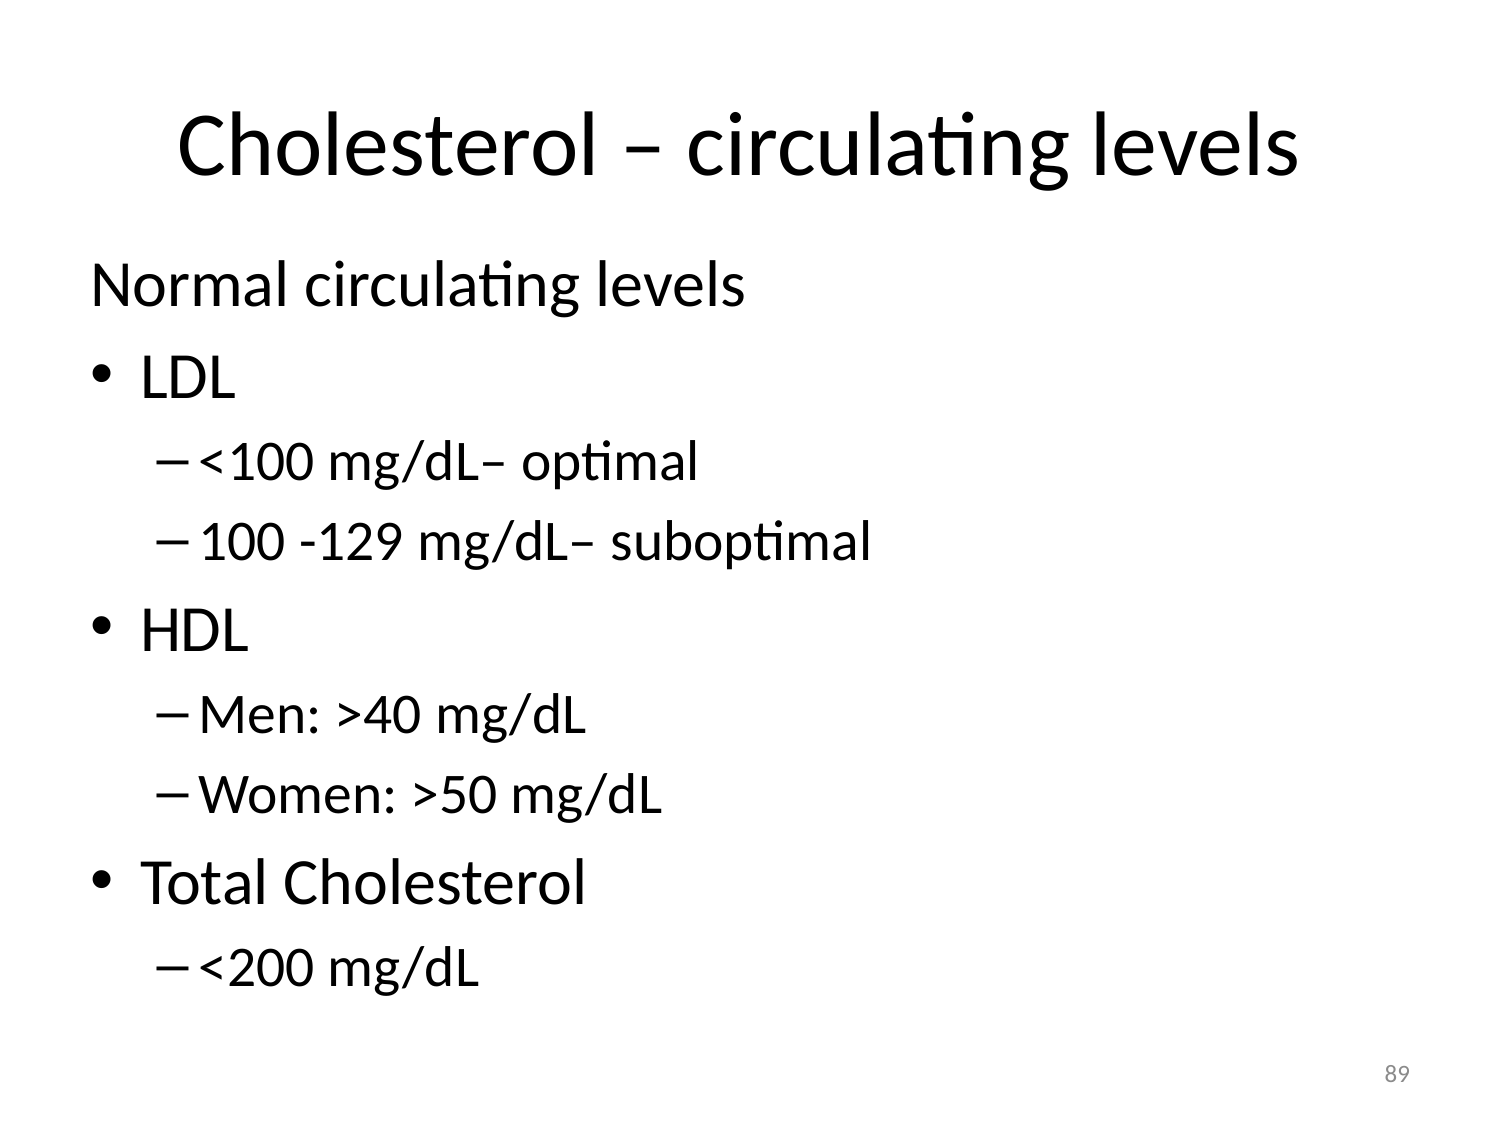

# Cholesterol – circulating levels
Normal circulating levels
LDL
<100 mg/dL– optimal
100 -129 mg/dL– suboptimal
HDL
Men: >40 mg/dL
Women: >50 mg/dL
Total Cholesterol
<200 mg/dL

89